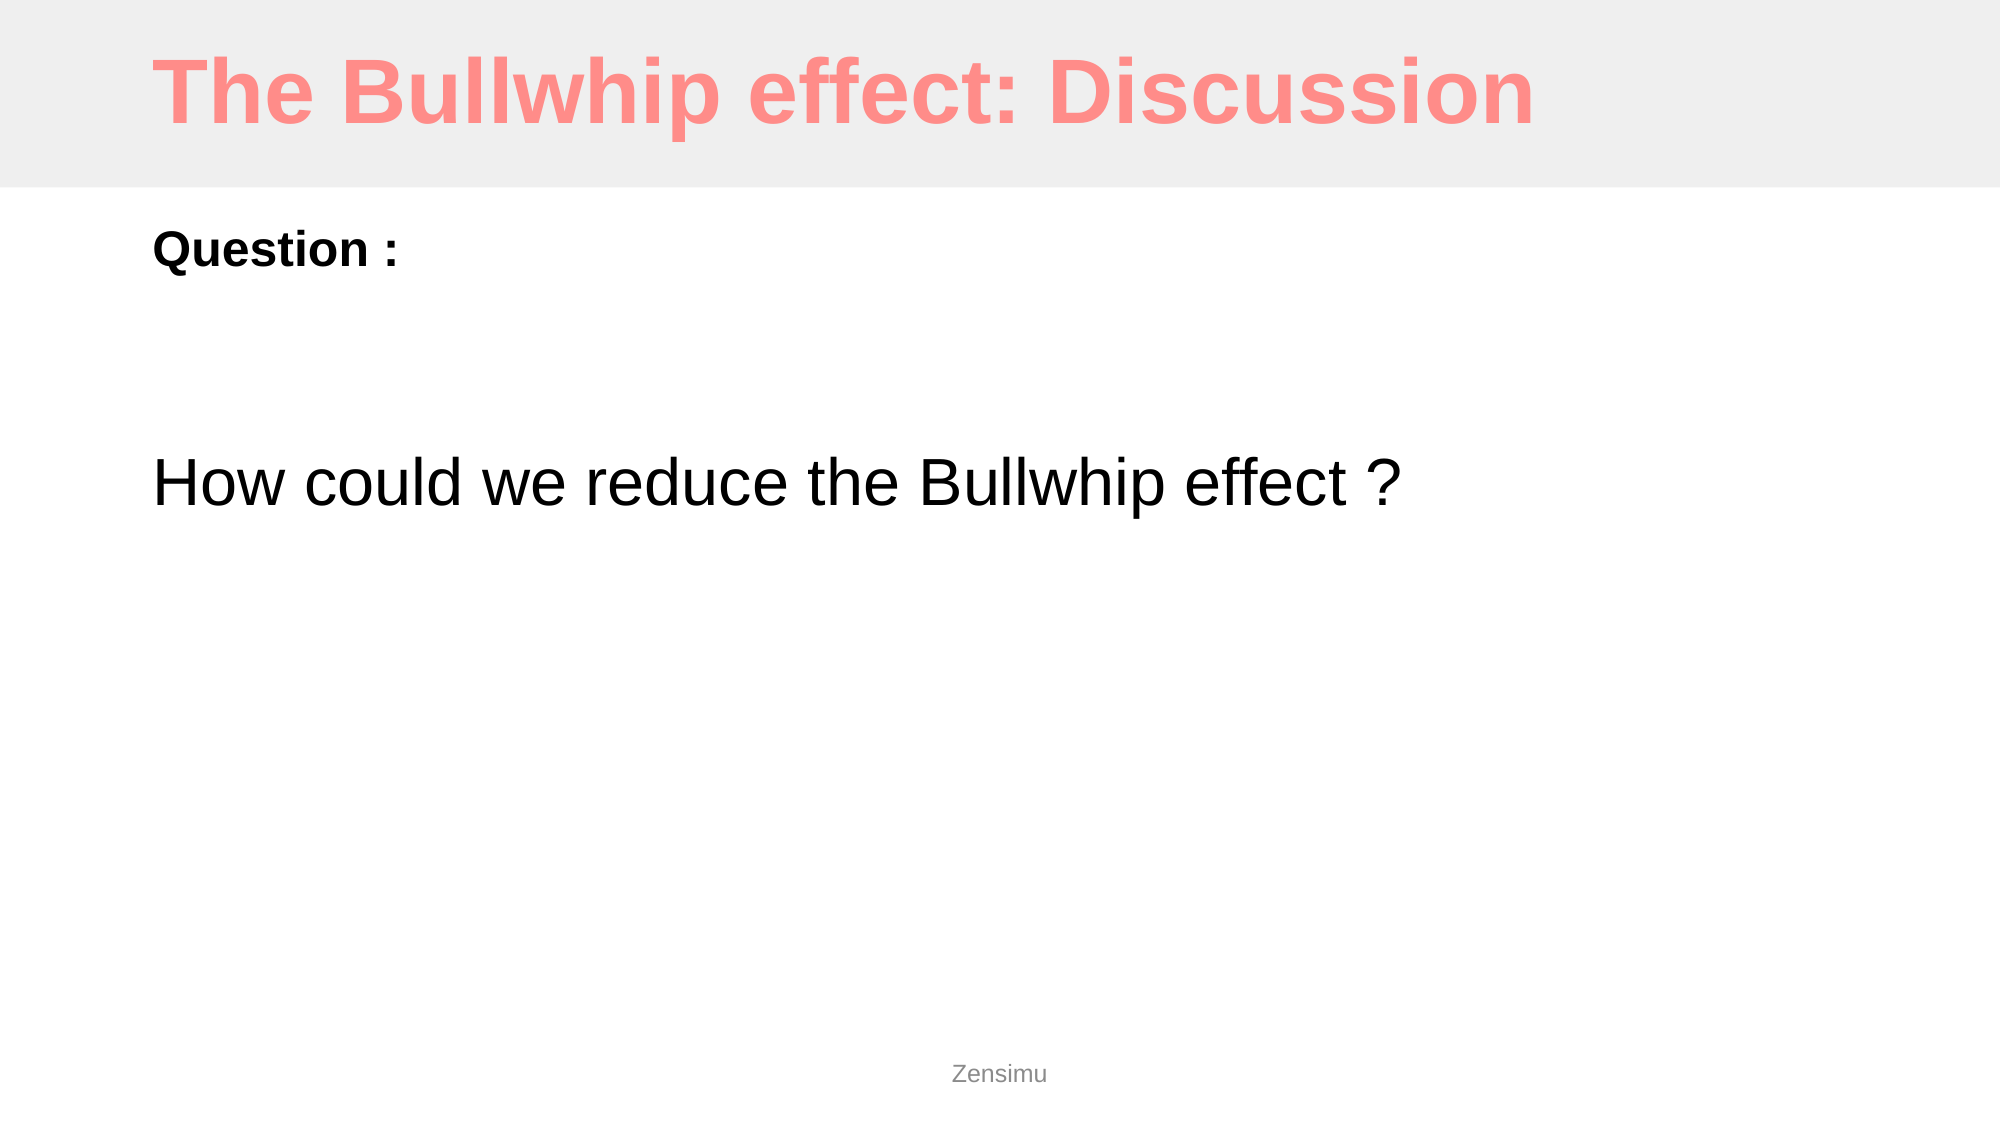

# The Bullwhip effect: Discussion
Question :

How could we reduce the Bullwhip effect ?
Zensimu